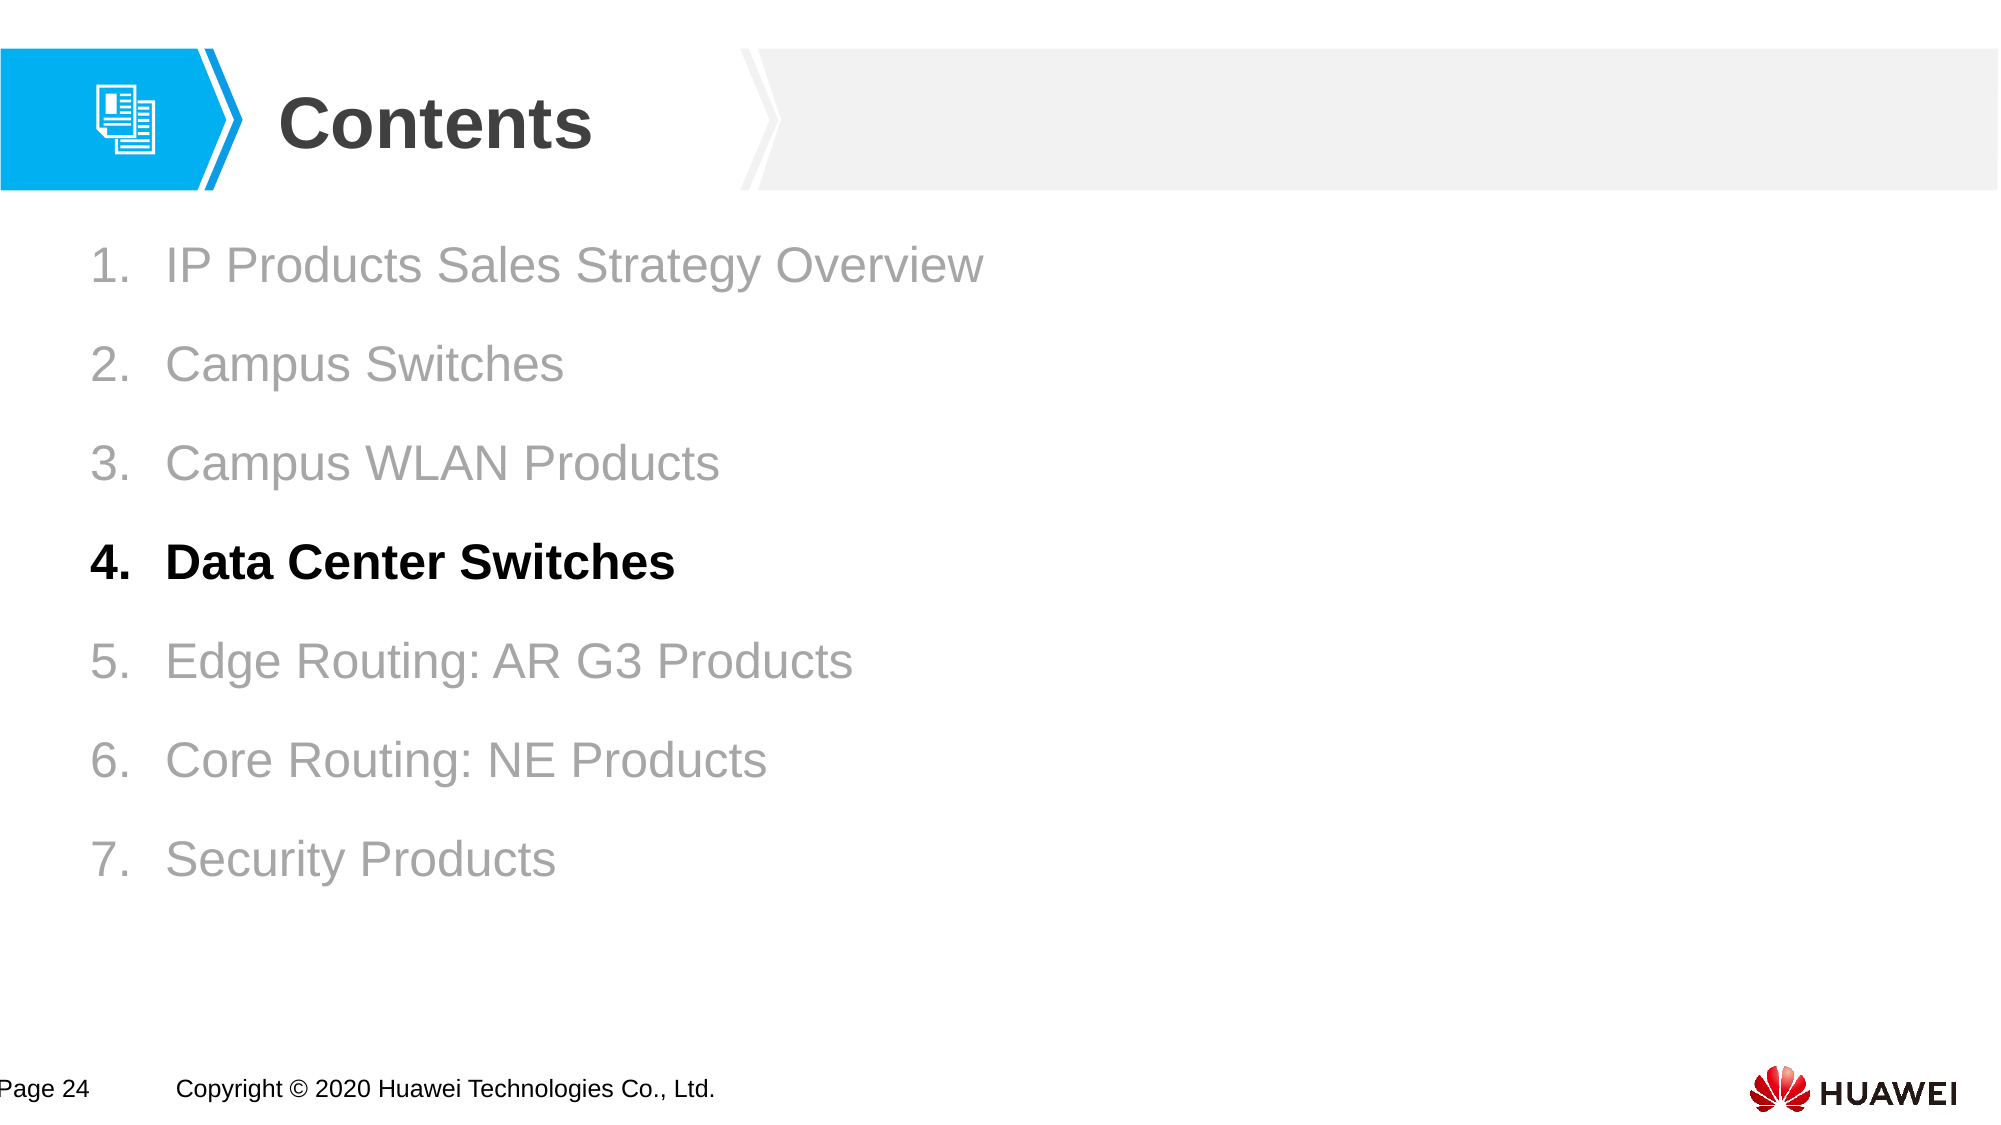

IP Products Sales Strategy Overview
Campus Switches
Campus WLAN Products
Data Center Switches
Edge Routing: AR G3 Products
Core Routing: NE Products
Security Products